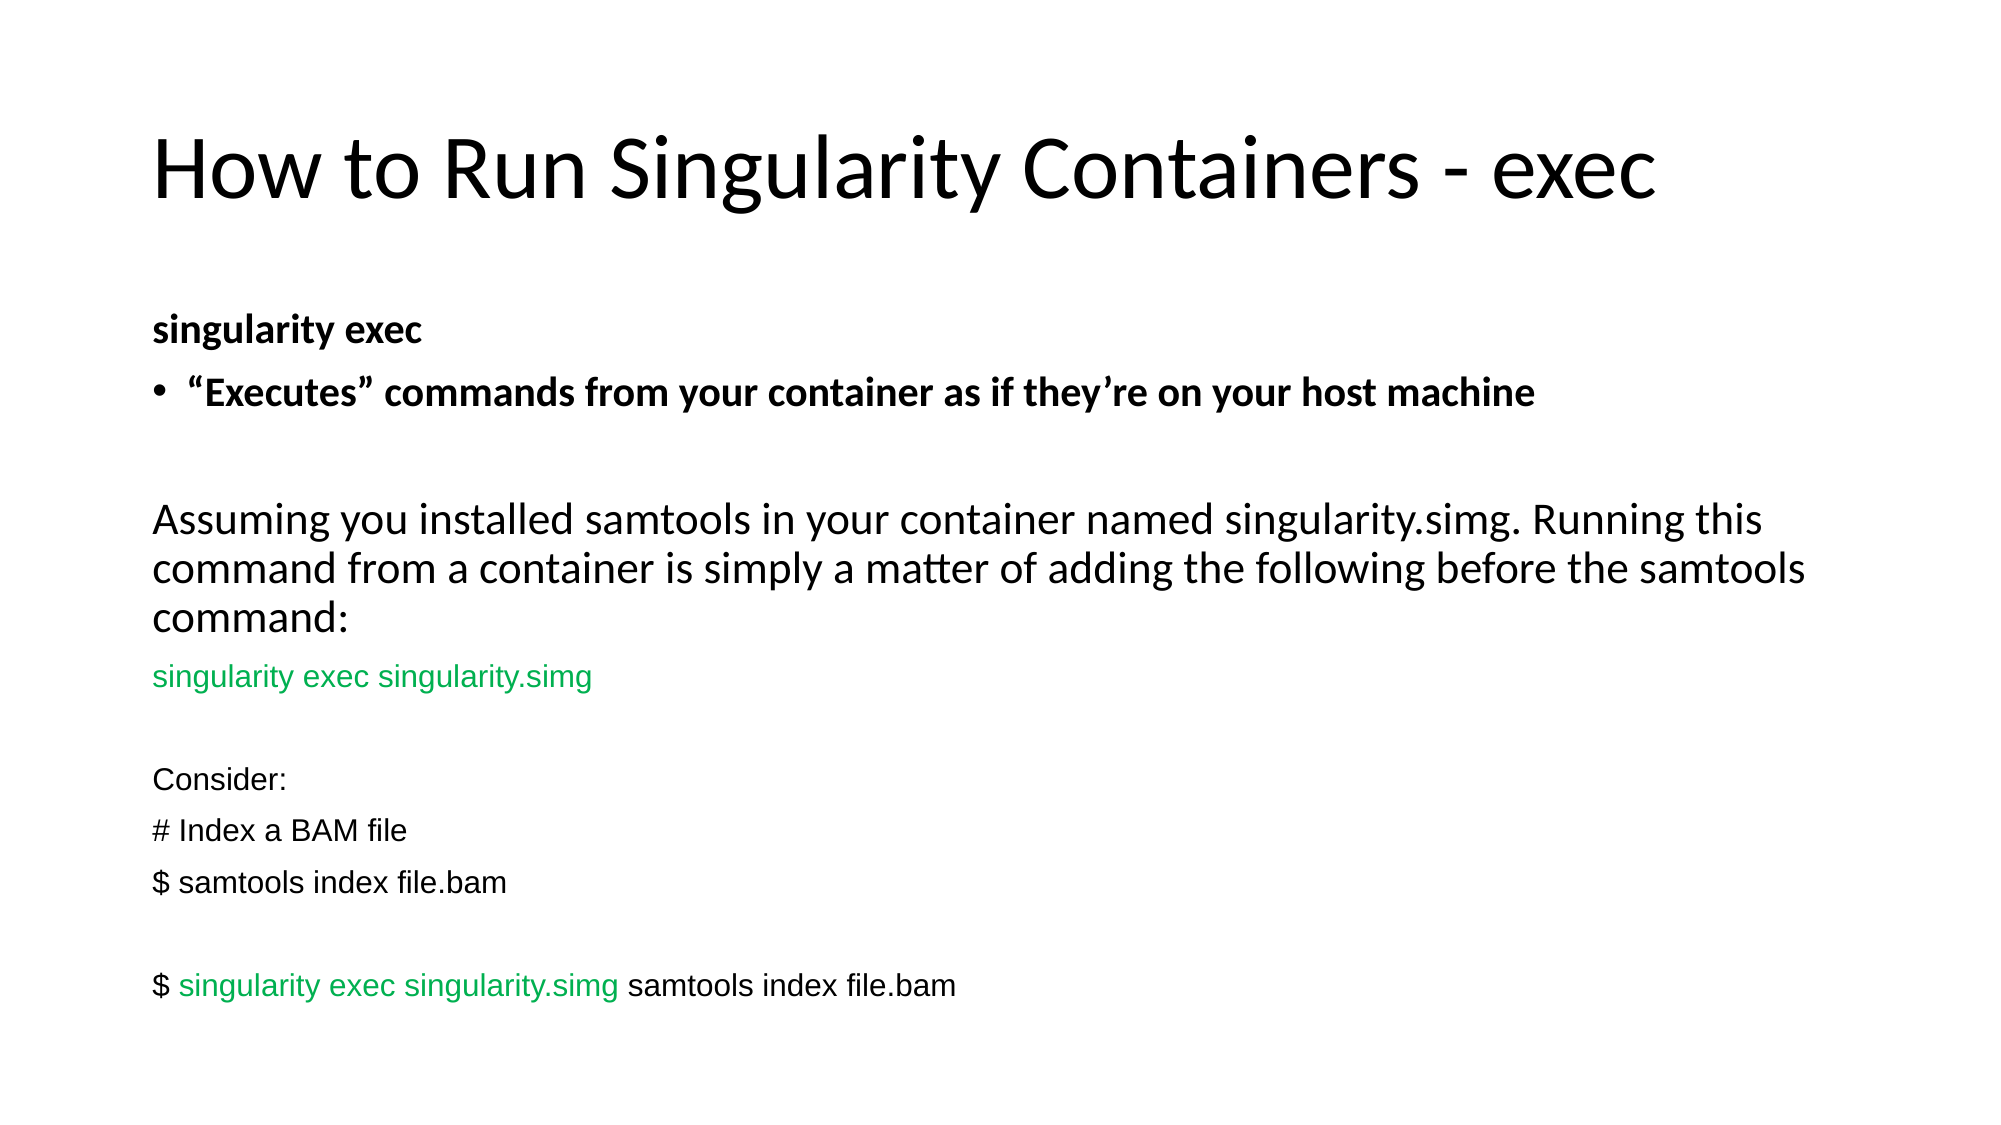

# How to Run Singularity Containers - exec
singularity exec
“Executes” commands from your container as if they’re on your host machine

Assuming you installed samtools in your container named singularity.simg. Running this command from a container is simply a matter of adding the following before the samtools command:
singularity exec singularity.simg

Consider:
# Index a BAM file
$ samtools index file.bam

$ singularity exec singularity.simg samtools index file.bam